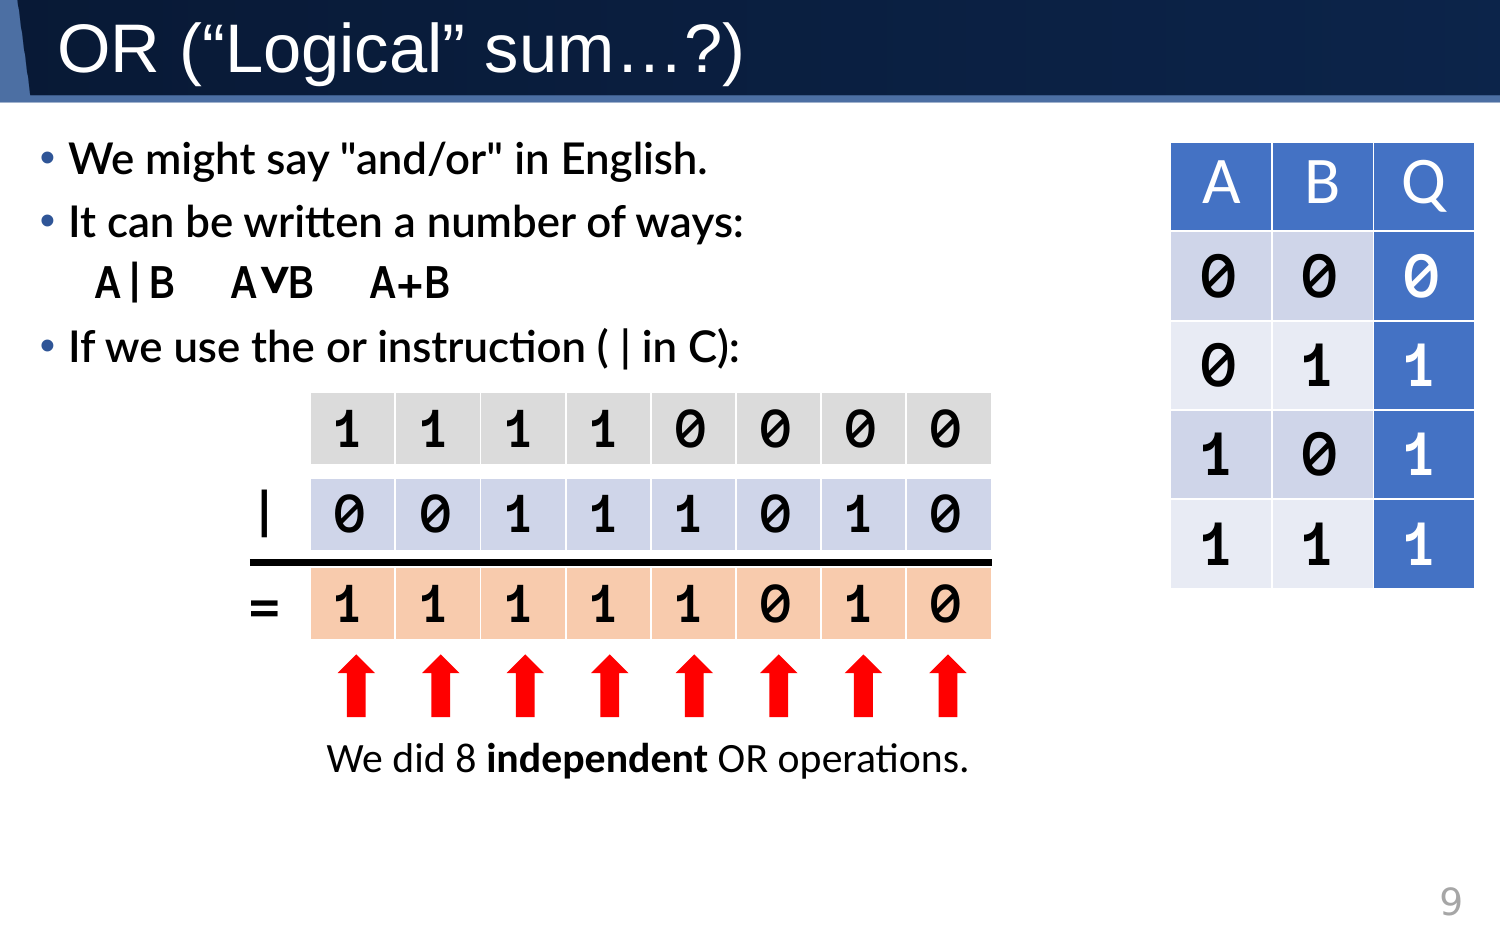

# OR (“Logical” sum…?)
We might say "and/or" in English.
It can be written a number of ways:
A|B  A∨B  A+B
If we use the or instruction ( | in C):
| A | B | Q |
| --- | --- | --- |
| 0 | 0 | 0 |
| 0 | 1 | 1 |
| 1 | 0 | 1 |
| 1 | 1 | 1 |
|  | 1 | 1 | 1 | 1 | 0 | 0 | 0 | 0 |
| --- | --- | --- | --- | --- | --- | --- | --- | --- |
| | | 0 | 0 | 1 | 1 | 1 | 0 | 1 | 0 |
| --- | --- | --- | --- | --- | --- | --- | --- | --- |
| = | 1 | 1 | 1 | 1 | 1 | 0 | 1 | 0 |
| --- | --- | --- | --- | --- | --- | --- | --- | --- |

We did 8 independent OR operations.
9